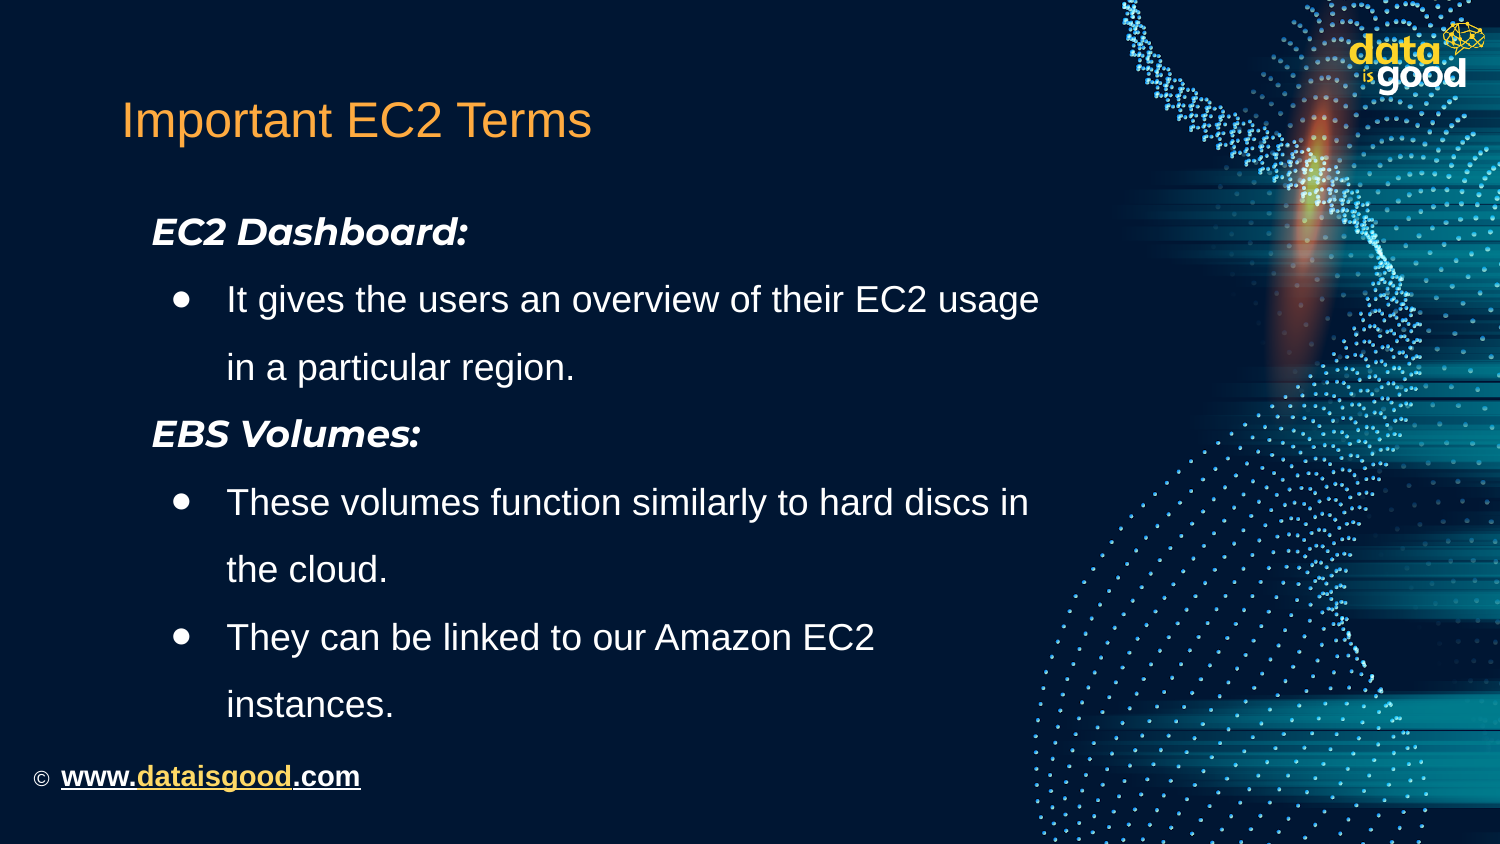

# Important EC2 Terms
EC2 Dashboard:
It gives the users an overview of their EC2 usage in a particular region.
EBS Volumes:
These volumes function similarly to hard discs in the cloud.
They can be linked to our Amazon EC2 instances.